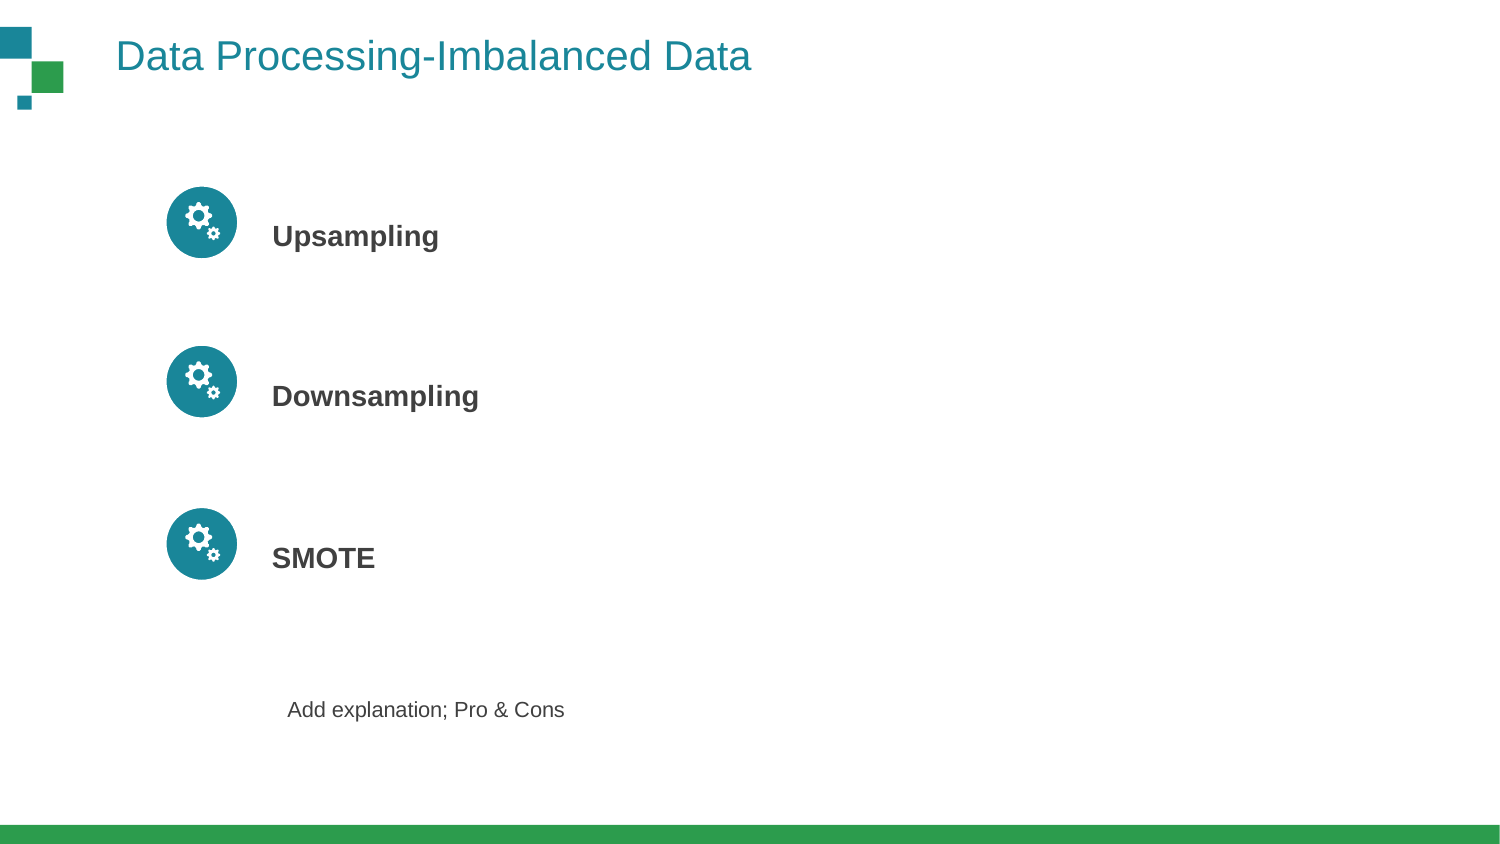

Data Processing-Imbalanced Data

Upsampling

Downsampling

SMOTE
Add explanation; Pro & Cons